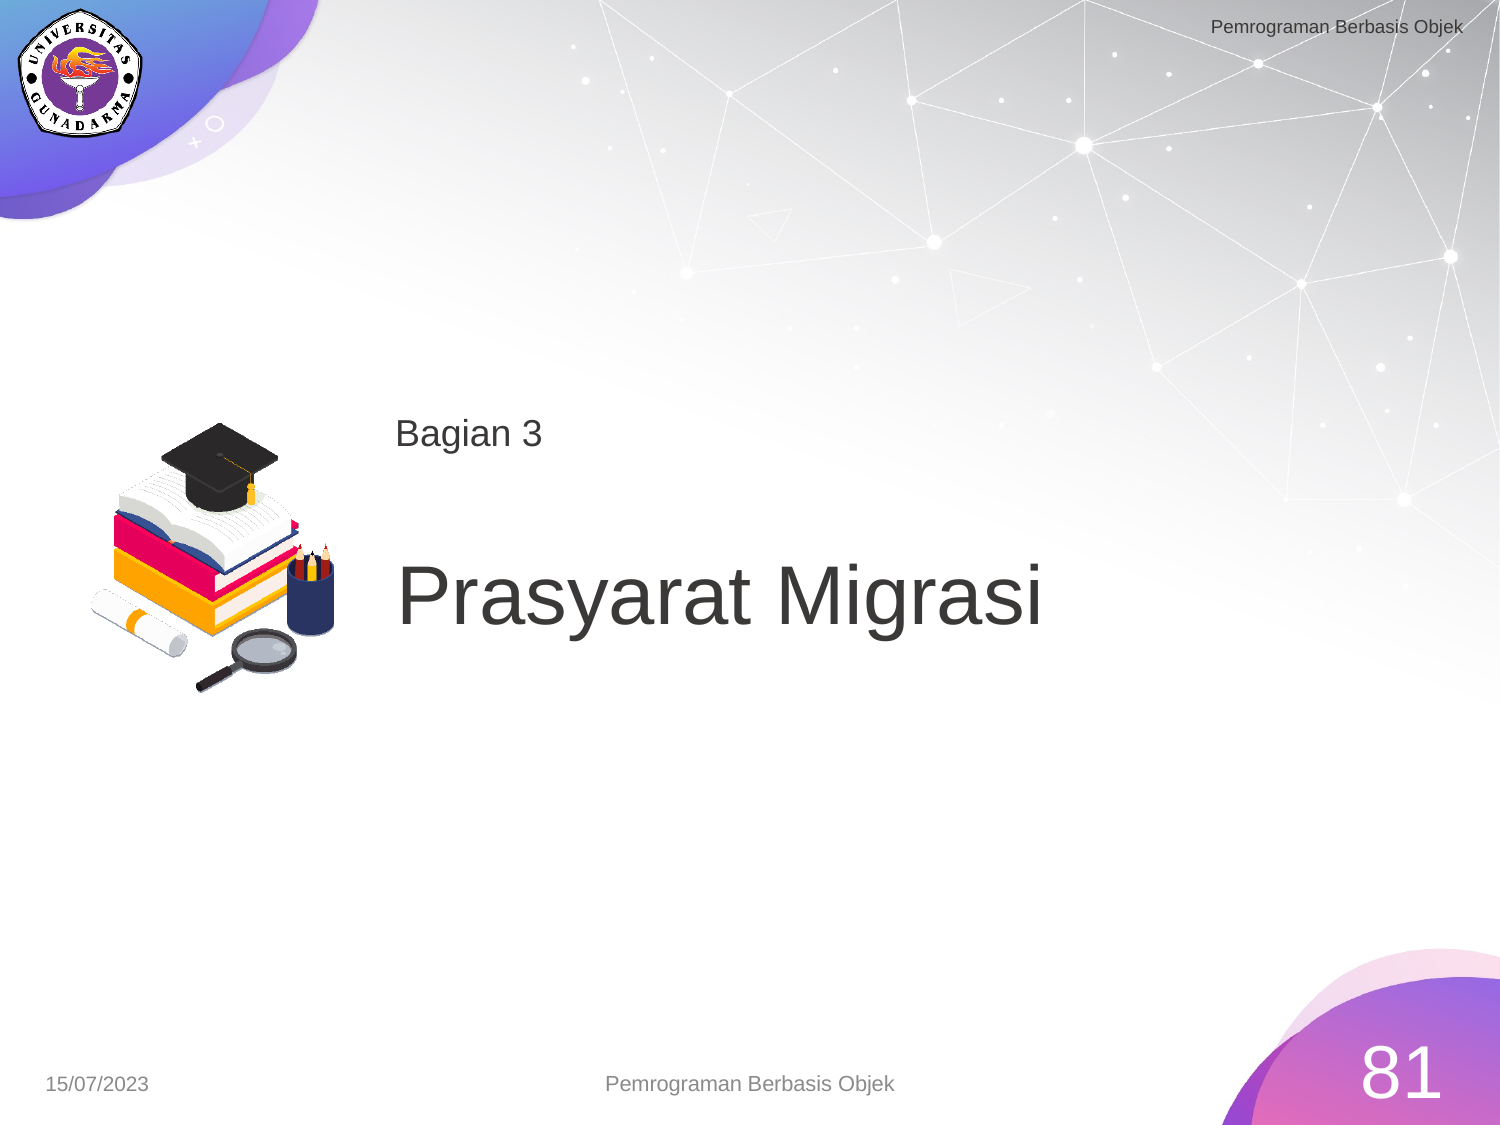

Bagian 3
# Prasyarat Migrasi
81
15/07/2023
Pemrograman Berbasis Objek